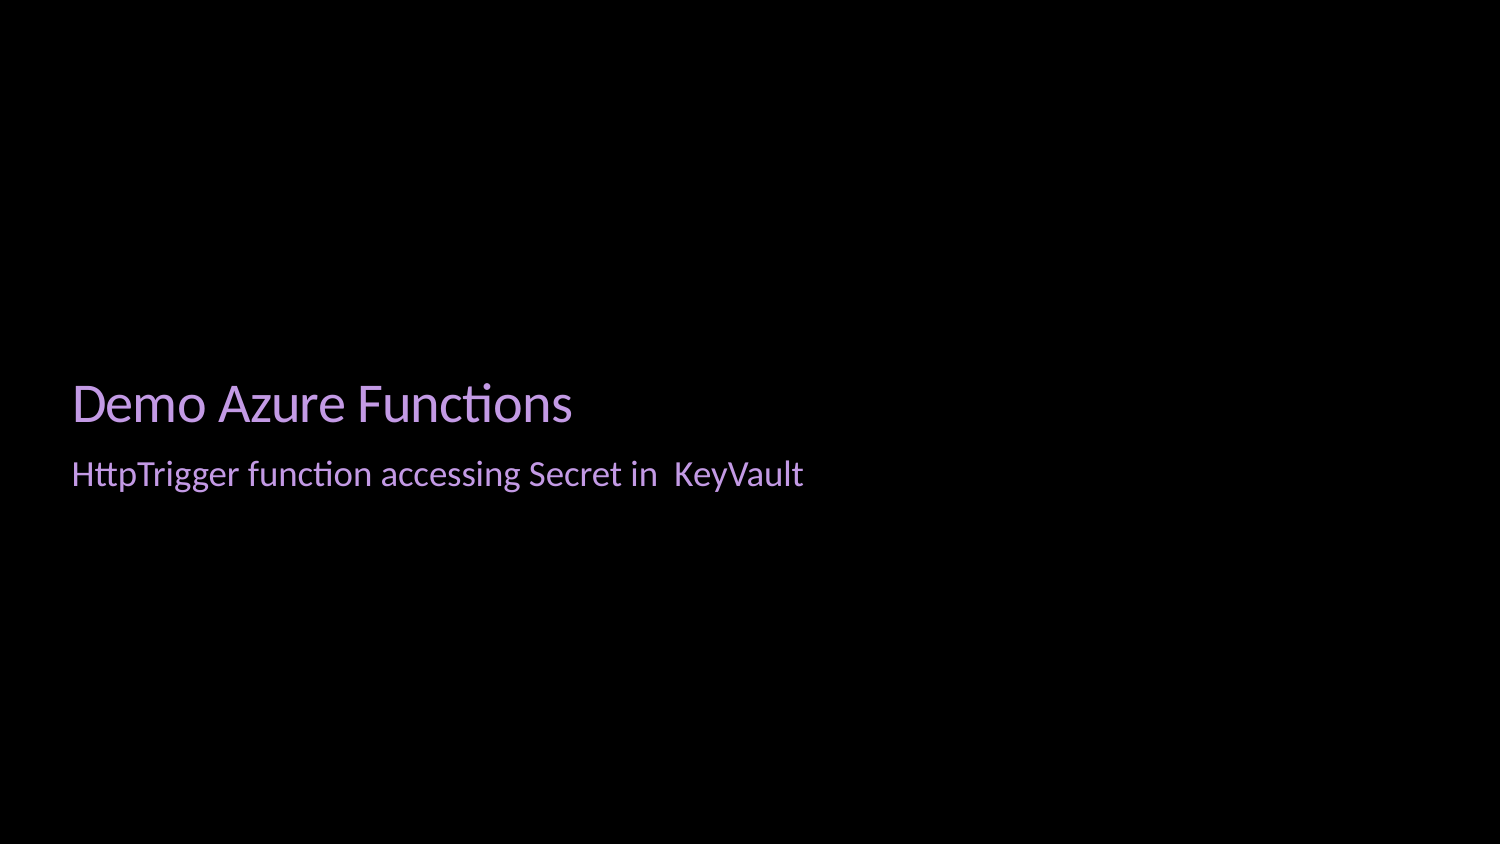

# Demo Azure Functions
HttpTrigger function accessing Secret in  KeyVault